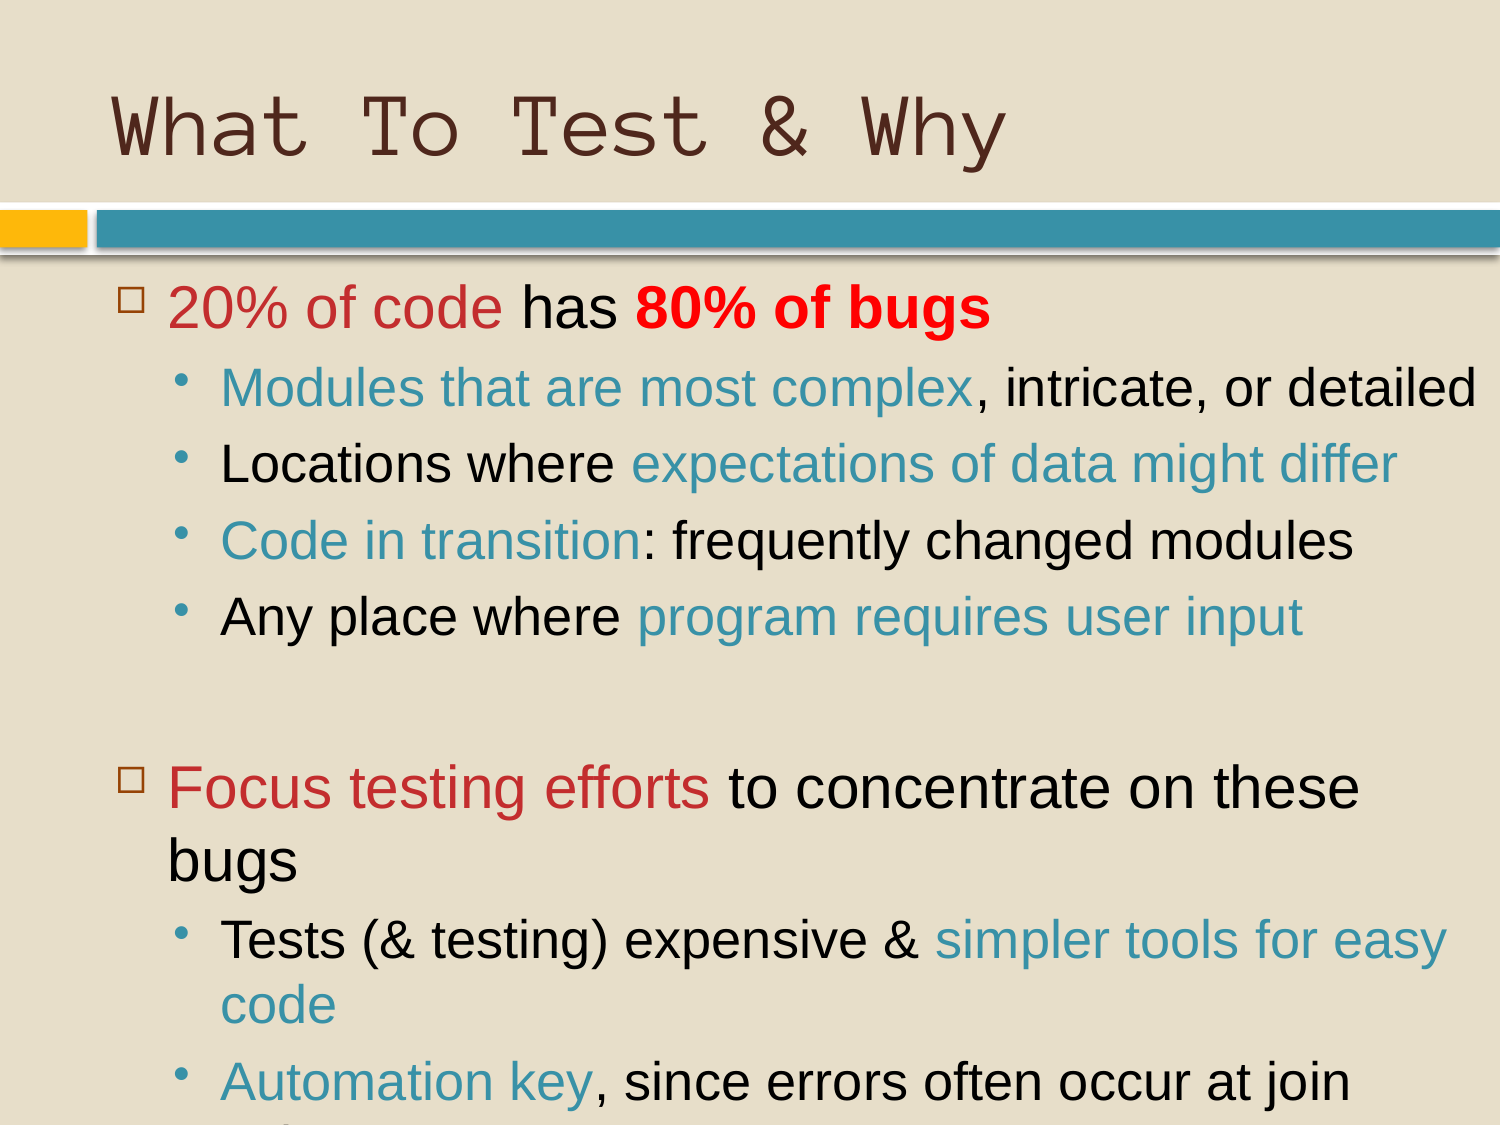

# What To Test & Why
20% of code has 80% of bugs
Modules that are most complex, intricate, or detailed
Locations where expectations of data might differ
Code in transition: frequently changed modules
Any place where program requires user input

Focus testing efforts to concentrate on these bugs
Tests (& testing) expensive & simpler tools for easy code
Automation key, since errors often occur at join points